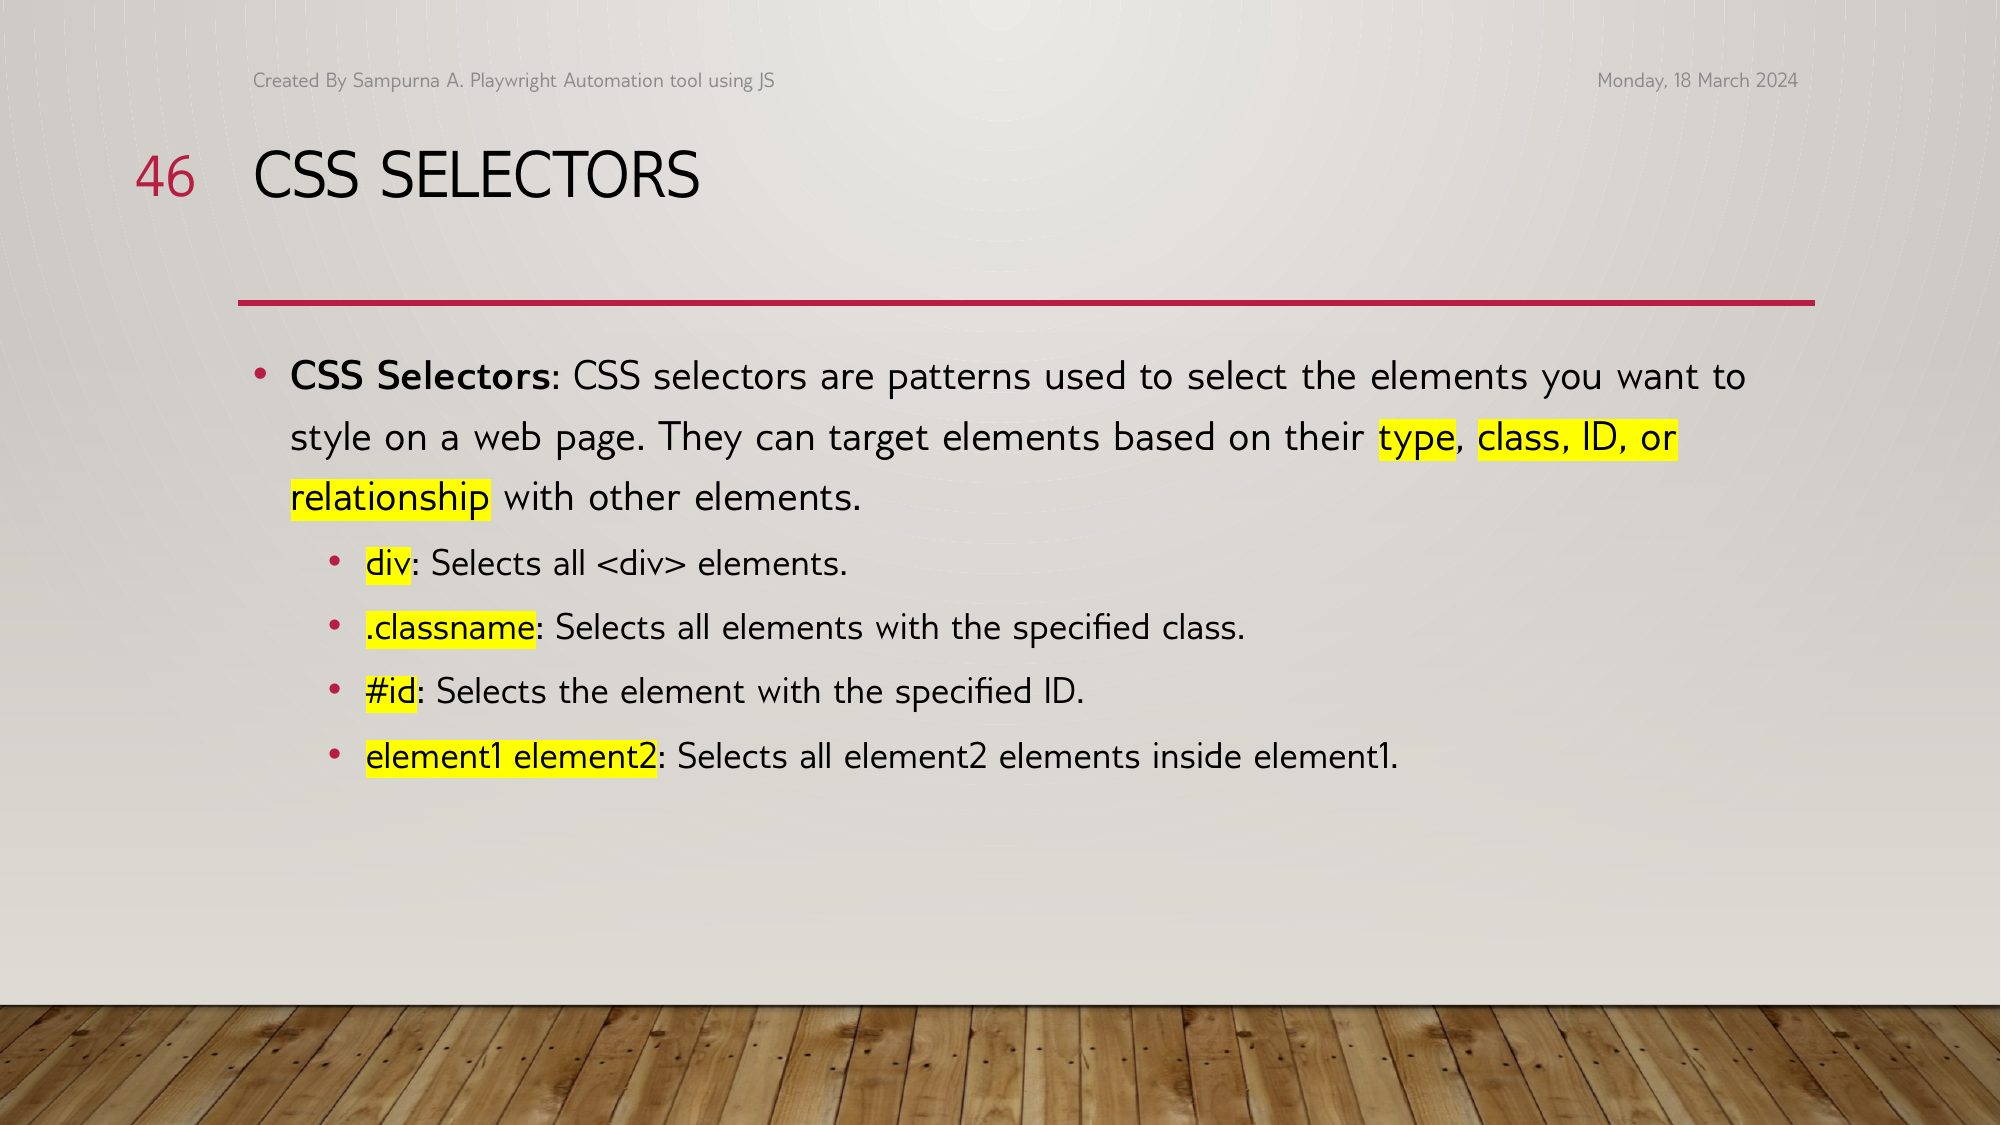

Created By Sampurna A. Playwright Automation tool using JS
Monday, 18 March 2024
46
# CSs Selectors
CSS Selectors: CSS selectors are patterns used to select the elements you want to style on a web page. They can target elements based on their type, class, ID, or relationship with other elements.
div: Selects all <div> elements.
.classname: Selects all elements with the specified class.
#id: Selects the element with the specified ID.
element1 element2: Selects all element2 elements inside element1.